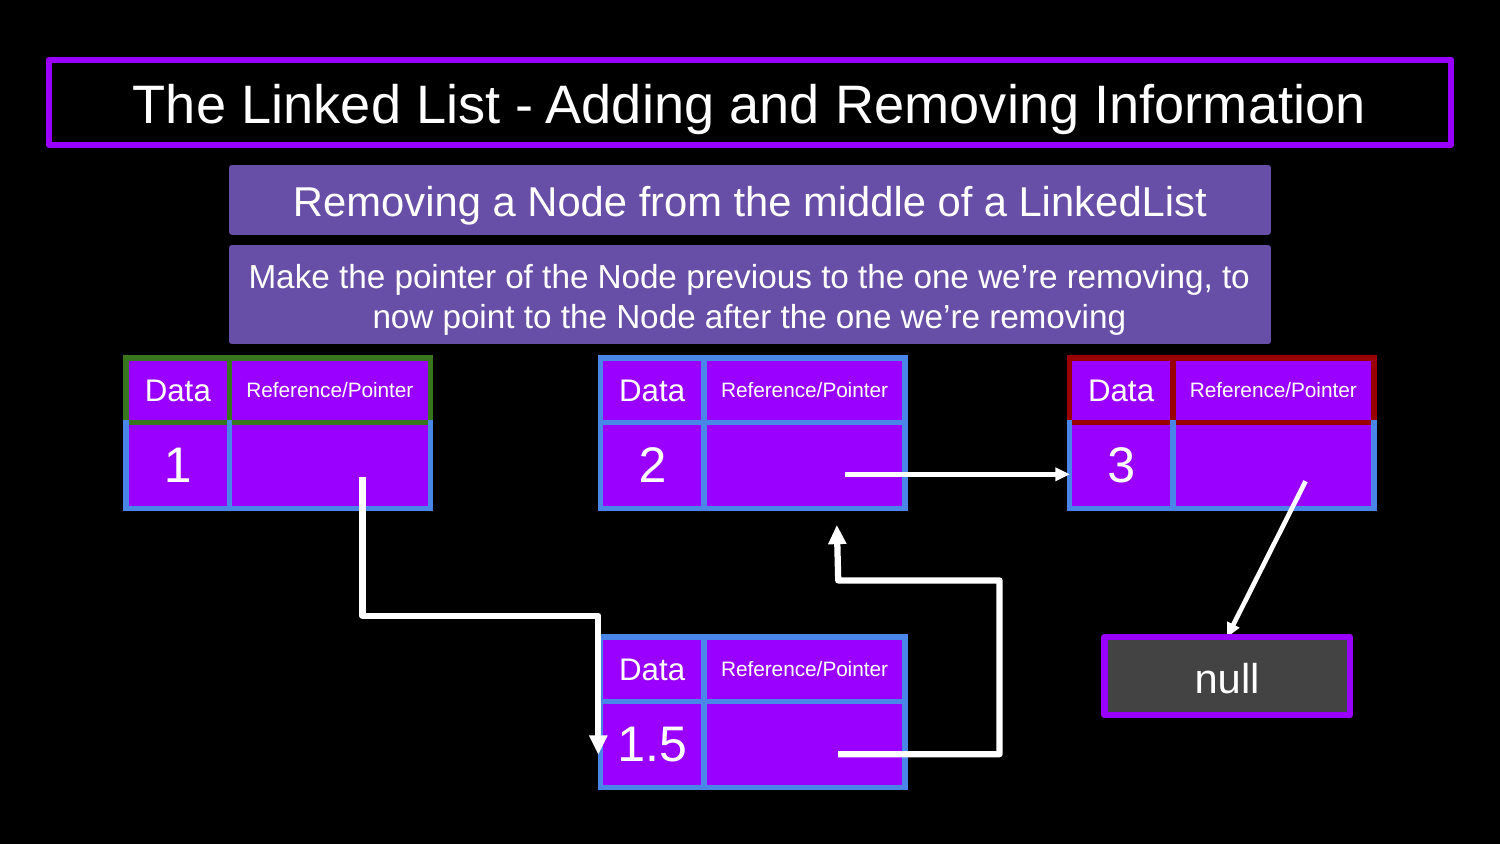

# The Linked List - Adding and Removing Information
Removing a Node from the middle of a LinkedList
Make the pointer of the Node previous to the one we’re removing, to now point to the Node after the one we’re removing
| Data | Reference/Pointer |
| --- | --- |
| 1 |  |
| Data | Reference/Pointer |
| --- | --- |
| 2 |  |
| Data | Reference/Pointer |
| --- | --- |
| 3 |  |

| Data | Reference/Pointer |
| --- | --- |
| 1.5 |  |
null